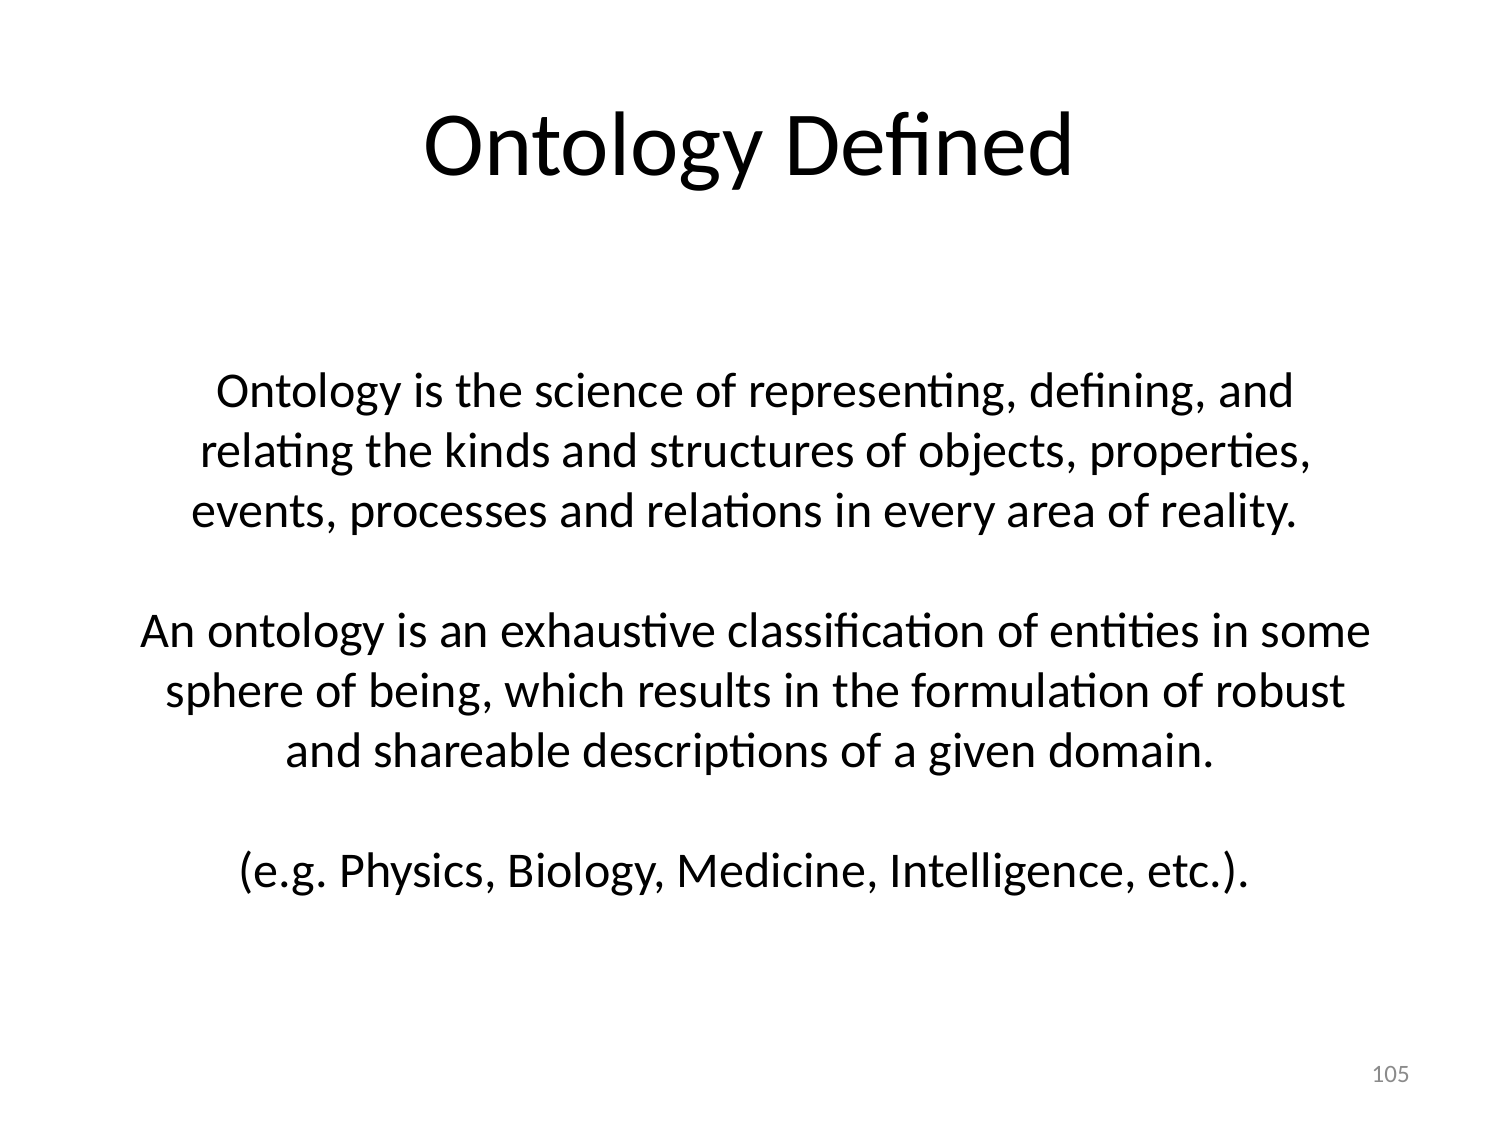

# Ontology Defined
Ontology is the science of representing, defining, and relating the kinds and structures of objects, properties, events, processes and relations in every area of reality.

An ontology is an exhaustive classification of entities in some sphere of being, which results in the formulation of robust and shareable descriptions of a given domain.

(e.g. Physics, Biology, Medicine, Intelligence, etc.).
105